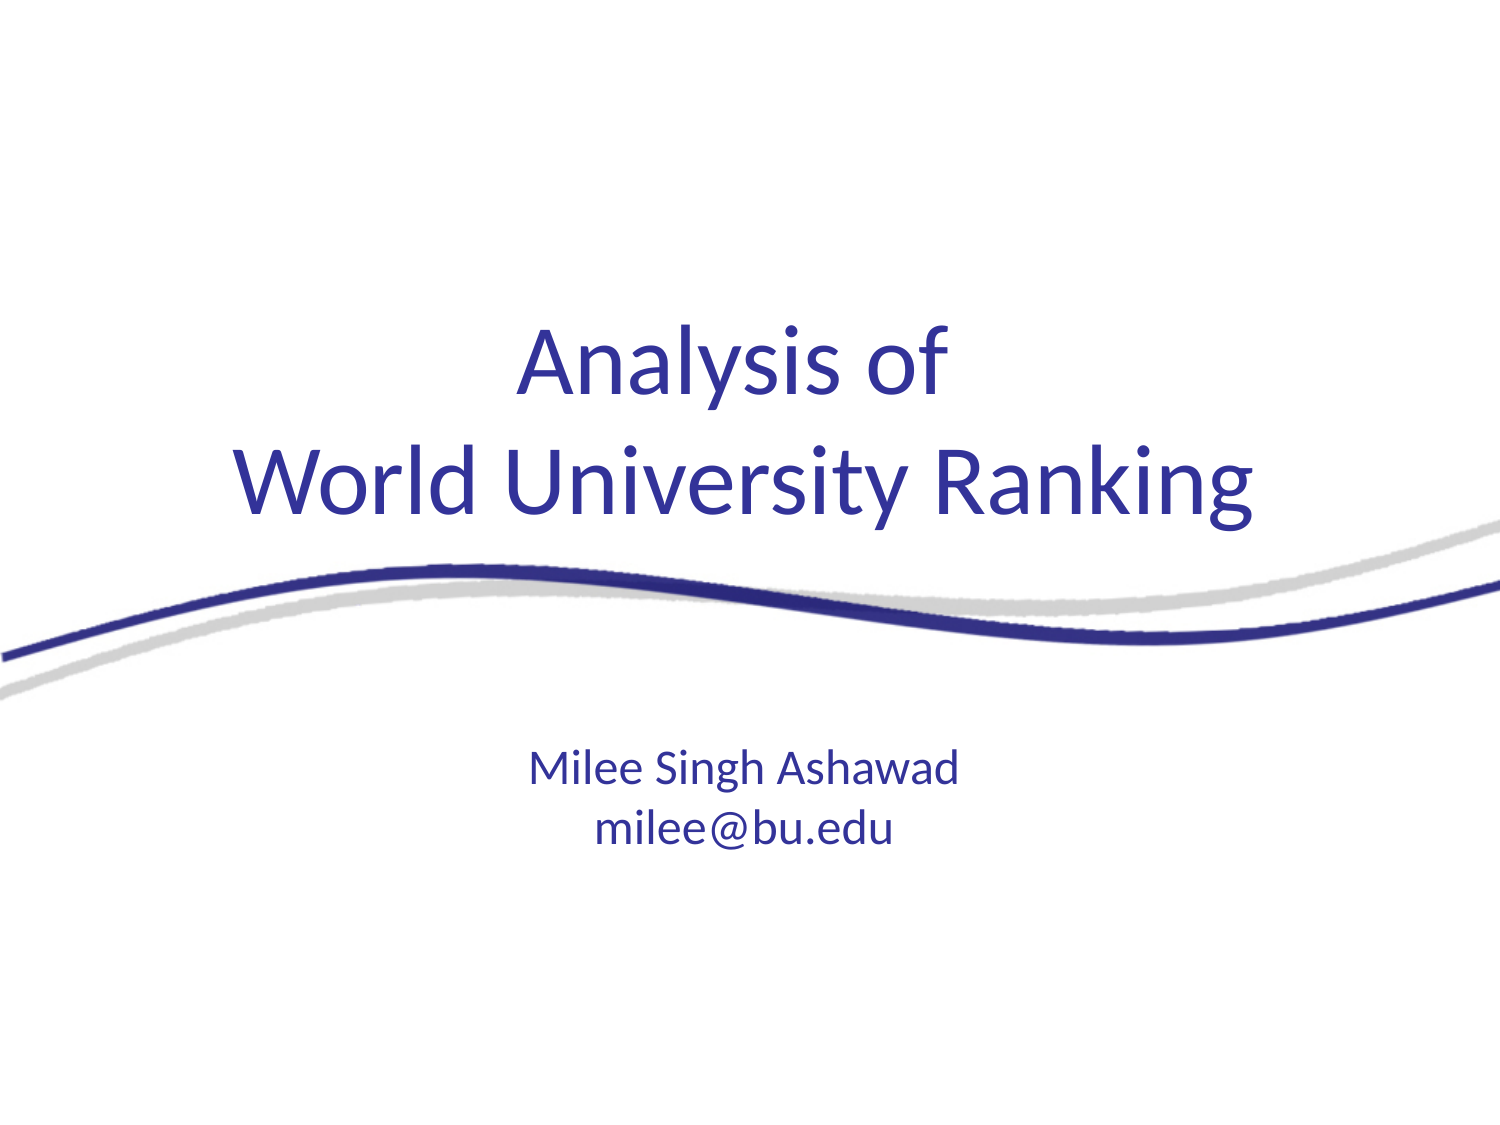

# Analysis of World University Ranking Milee Singh Ashawad milee@bu.edu